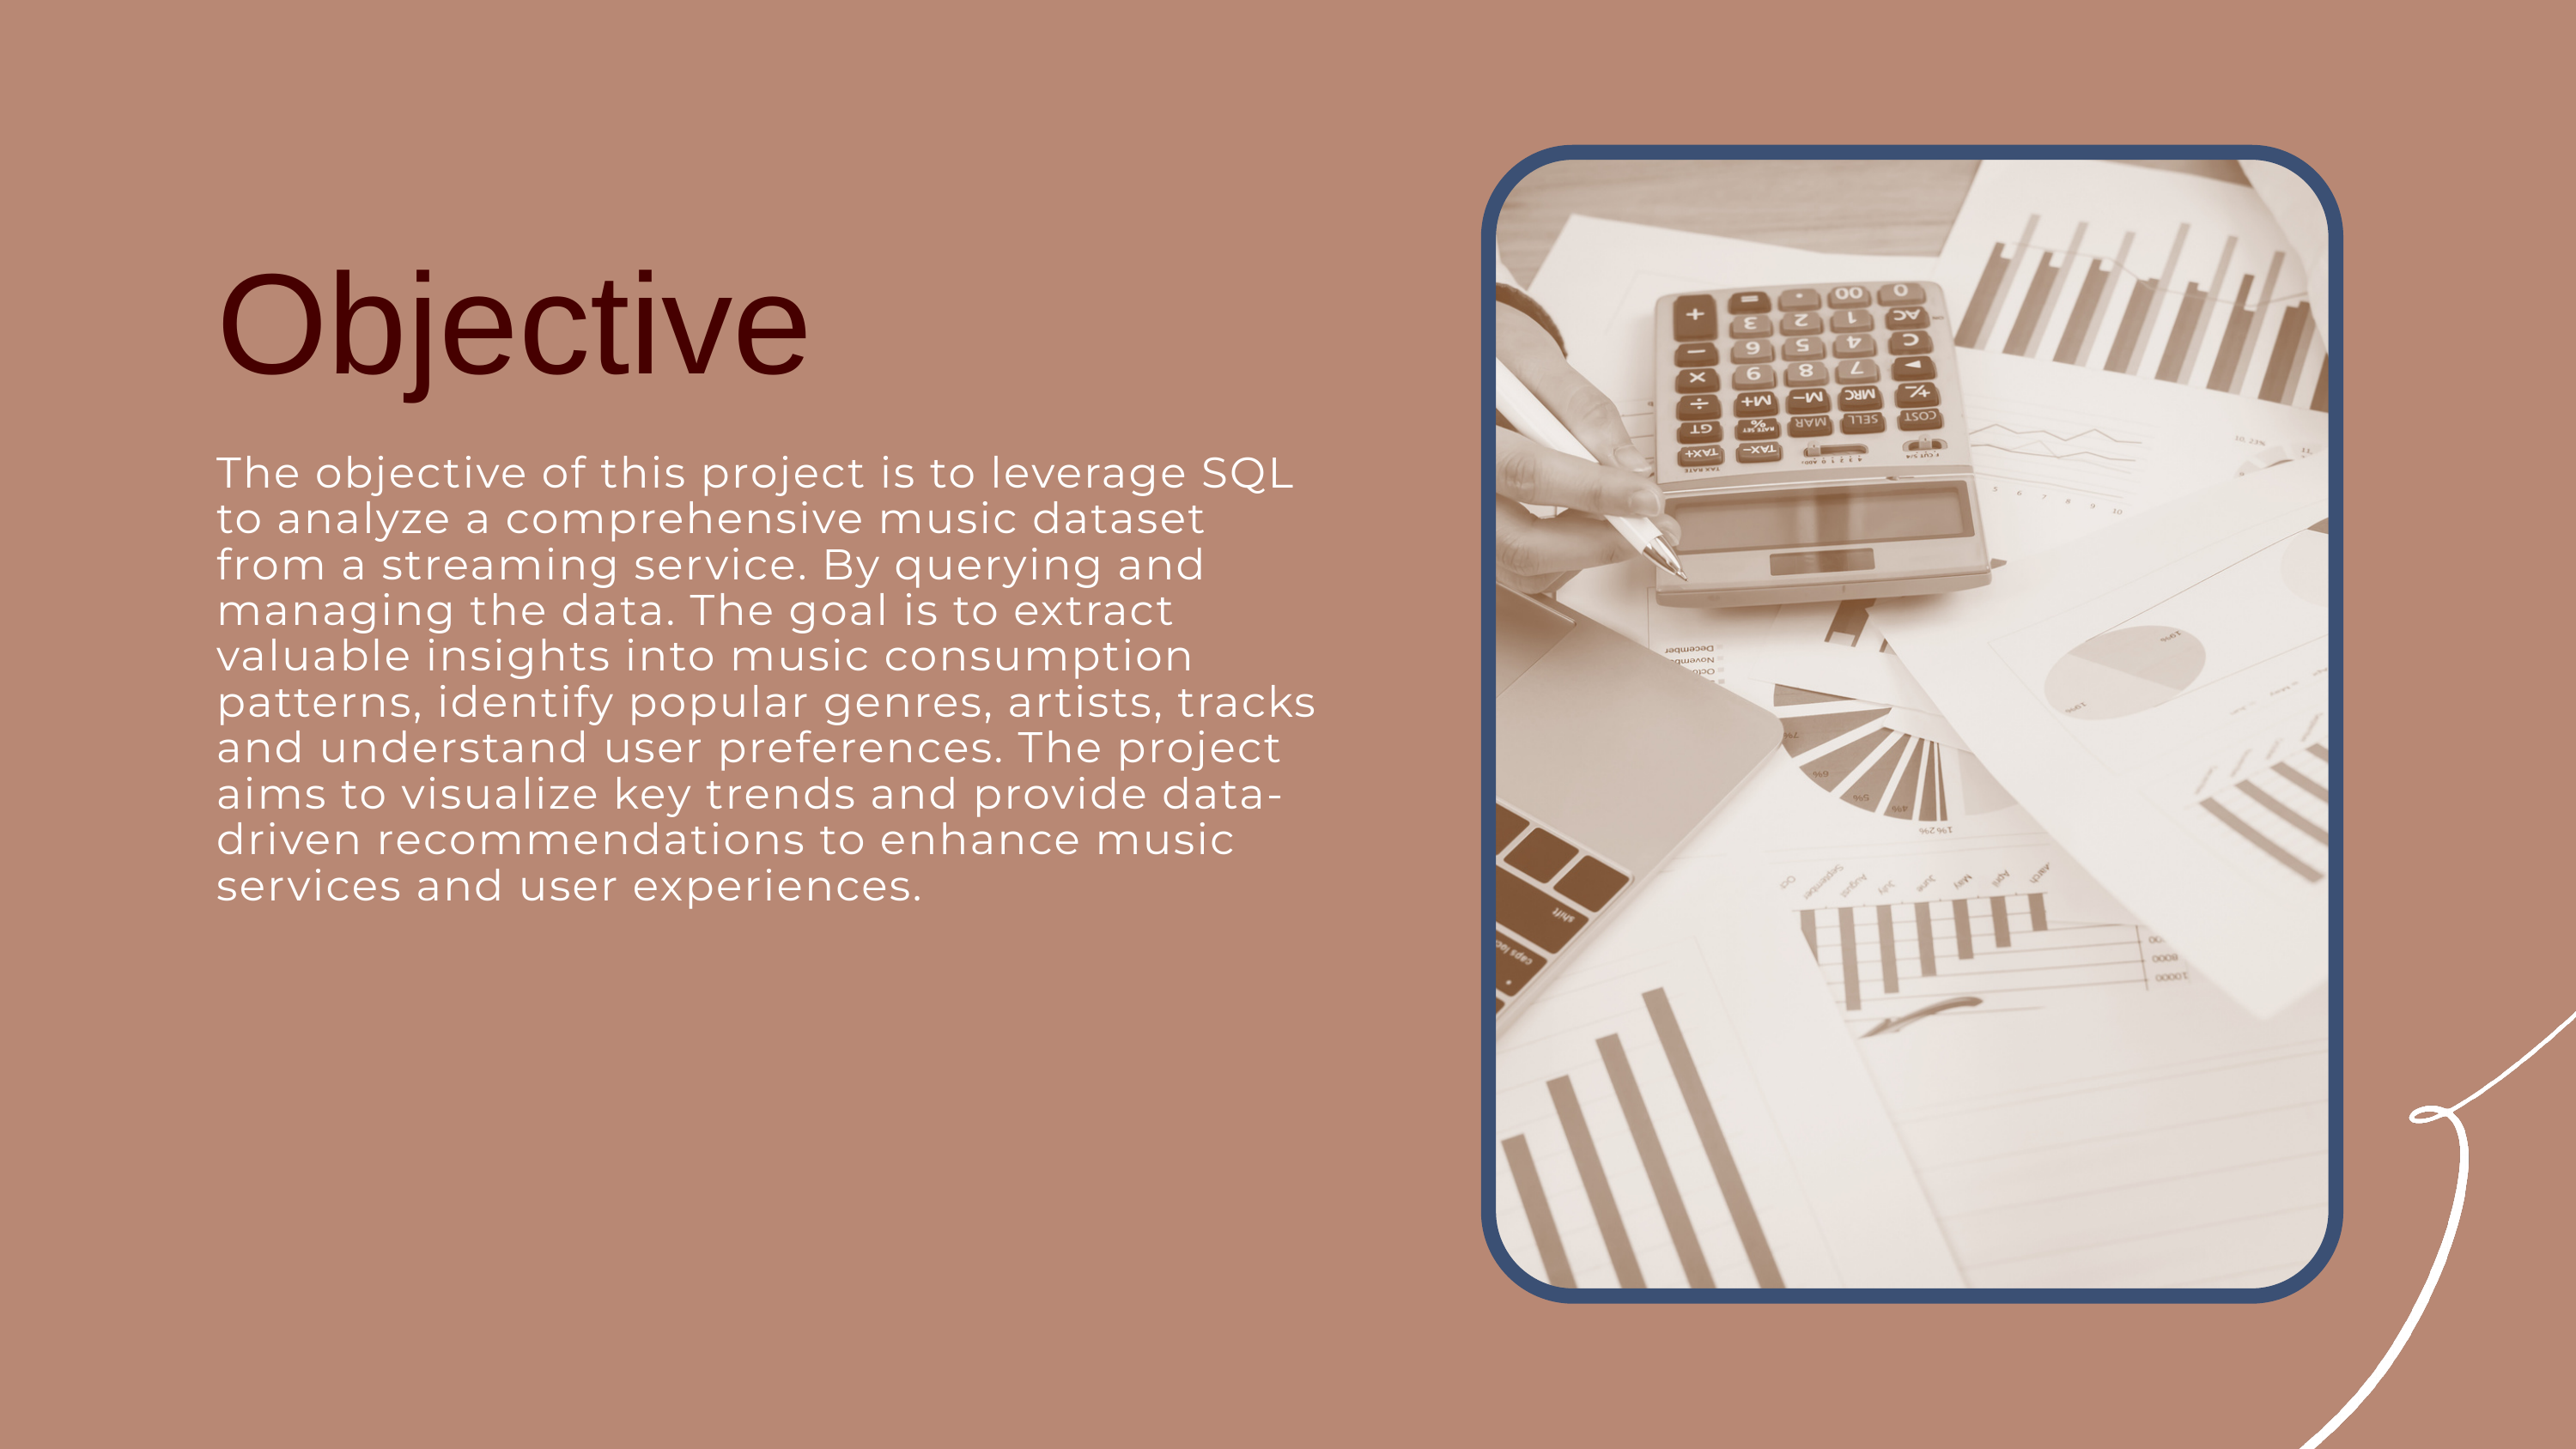

Objective
The objective of this project is to leverage SQL to analyze a comprehensive music dataset from a streaming service. By querying and managing the data. The goal is to extract valuable insights into music consumption patterns, identify popular genres, artists, tracks and understand user preferences. The project aims to visualize key trends and provide data-driven recommendations to enhance music services and user experiences.